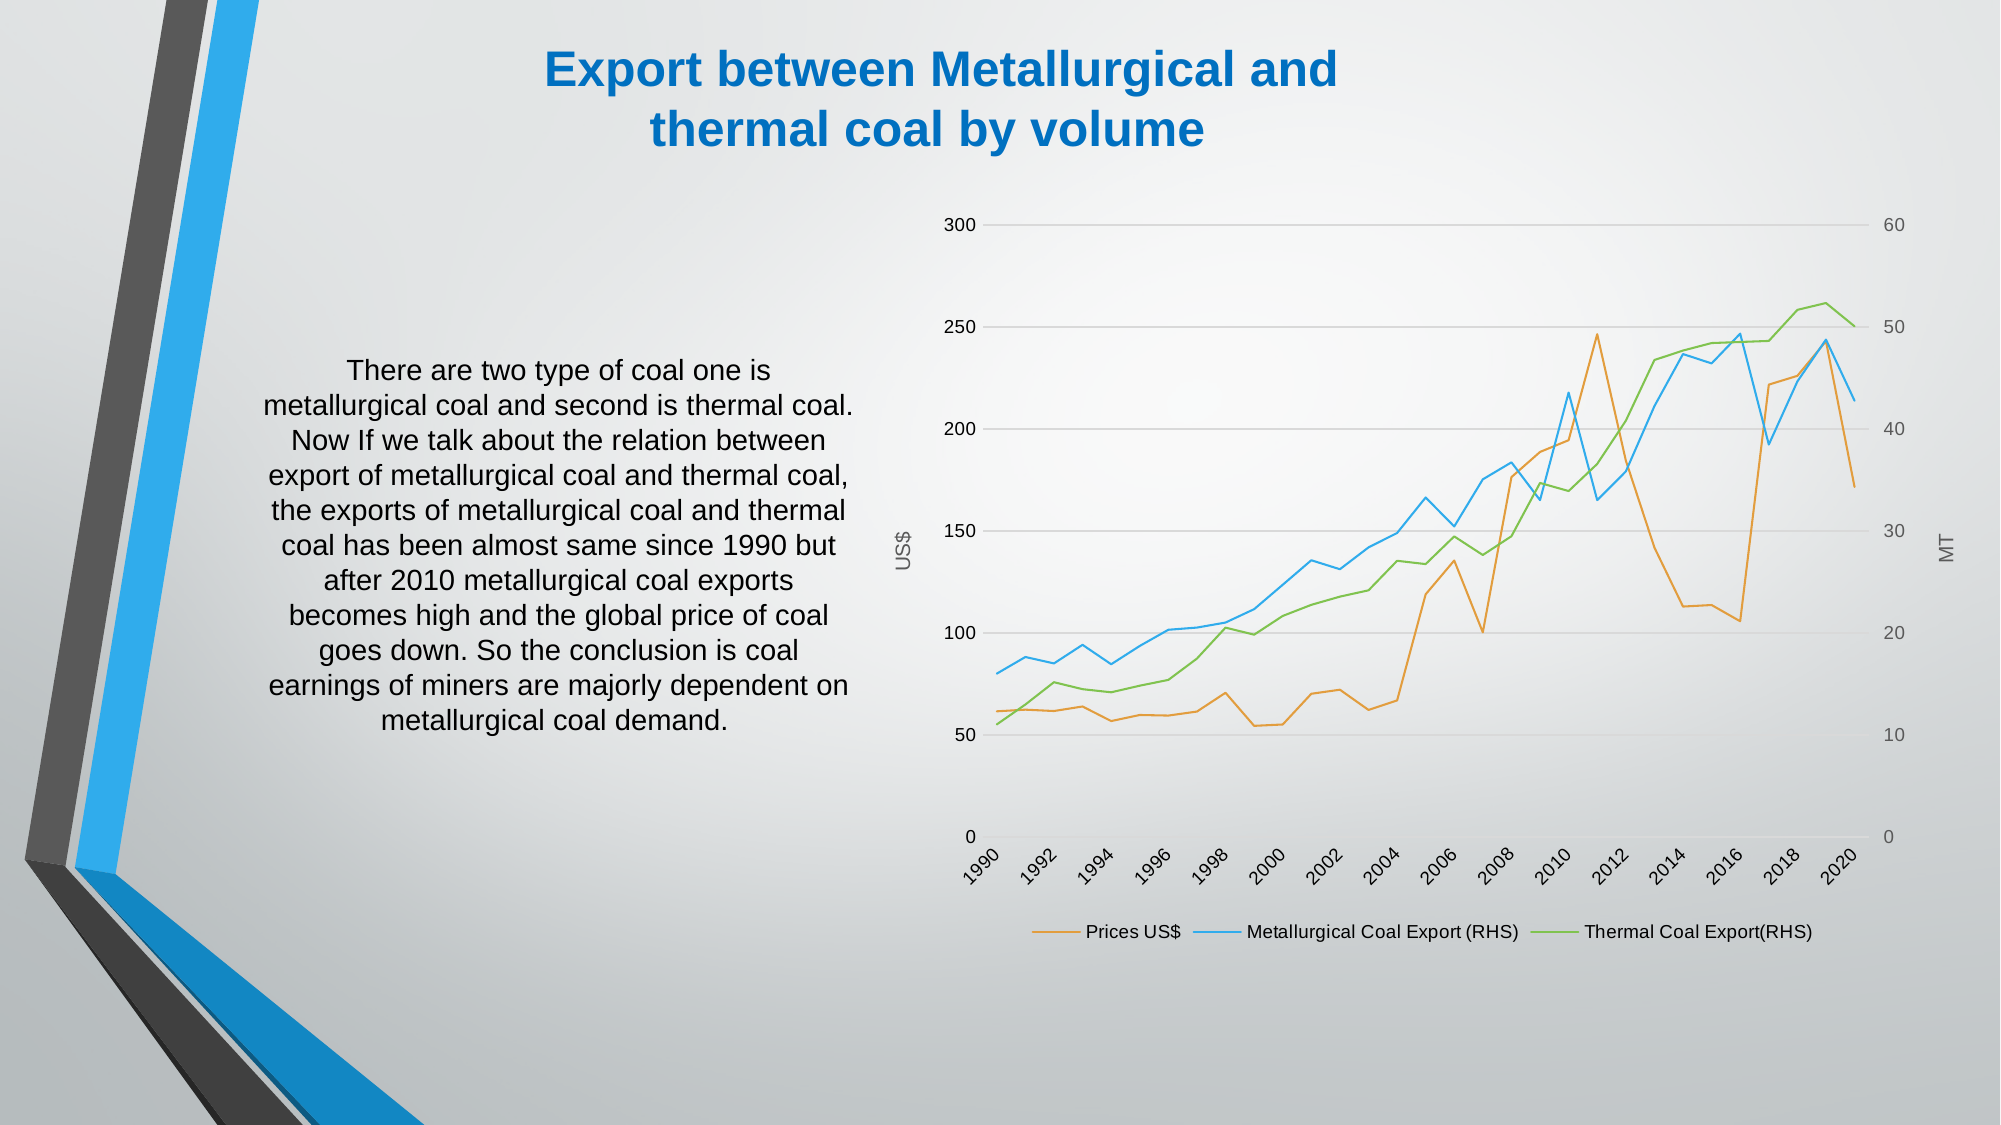

# Export between Metallurgical and thermal coal by volume
There are two type of coal one is metallurgical coal and second is thermal coal. Now If we talk about the relation between export of metallurgical coal and thermal coal, the exports of metallurgical coal and thermal coal has been almost same since 1990 but after 2010 metallurgical coal exports becomes high and the global price of coal goes down. So the conclusion is coal earnings of miners are majorly dependent on metallurgical coal demand.

### Chart

| Category | Prices US$ | Metallurgical Coal Export (RHS) | Thermal Coal Export(RHS) |
|---|---|---|---|
| 1990 | 61.680719291228115 | 16.027611 | 11.050592 |
| 1991 | 62.48332662623992 | 17.662892 | 13.00144 |
| 1992 | 61.8290095466424 | 17.027243 | 15.189472 |
| 1993 | 64.0340112154534 | 18.851311 | 14.504797 |
| 1994 | 56.88957707855746 | 16.946717 | 14.19713 |
| 1995 | 59.87014894145067 | 18.740317 | 14.846865 |
| 1996 | 59.58806661932151 | 20.327316 | 15.413575 |
| 1997 | 61.56879698693621 | 20.542811 | 17.505998 |
| 1998 | 70.75558445576807 | 21.033294 | 20.535829 |
| 1999 | 54.536238223468246 | 22.351551 | 19.845856 |
| 2000 | 55.22059166538186 | 24.737834 | 21.686141 |
| 2001 | 70.27356546669903 | 27.147871 | 22.772918 |
| 2002 | 72.25161011175766 | 26.268984 | 23.575306 |
| 2003 | 62.34772755335312 | 28.410524 | 24.195592 |
| 2004 | 67.02920325562211 | 29.824346 | 27.098924 |
| 2005 | 119.01161846745529 | 33.302585 | 26.773474 |
| 2006 | 135.61981144901551 | 30.458287 | 29.489535 |
| 2007 | 100.38294969491227 | 35.079255 | 27.662107 |
| 2008 | 176.51175326085945 | 36.748057 | 29.506758 |
| 2009 | 188.83244726430877 | 33.043513 | 34.7253433 |
| 2010 | 194.58881072236764 | 43.591268 | 33.93644974 |
| 2011 | 246.55999252102296 | 33.041952 | 36.58841697 |
| 2012 | 184.5933611432773 | 35.857198 | 40.83112602 |
| 2013 | 141.95936802536042 | 42.25725516 | 46.77989543 |
| 2014 | 113.03348422275856 | 47.36607391 | 47.70789485 |
| 2015 | 113.76204144627008 | 46.44474488 | 48.44246421 |
| 2016 | 105.81411167210786 | 49.36157081 | 48.54649748 |
| 2017 | 221.84329207693509 | 38.48899406 | 48.6494073 |
| 2018 | 226.13226383773912 | 44.68006313 | 51.69581646 |
| 2019 | 243.10387129895872 | 48.78518167 | 52.3666103 |
| 2020 | 171.6653431667984 | 42.78431354 | 50.08099703 |